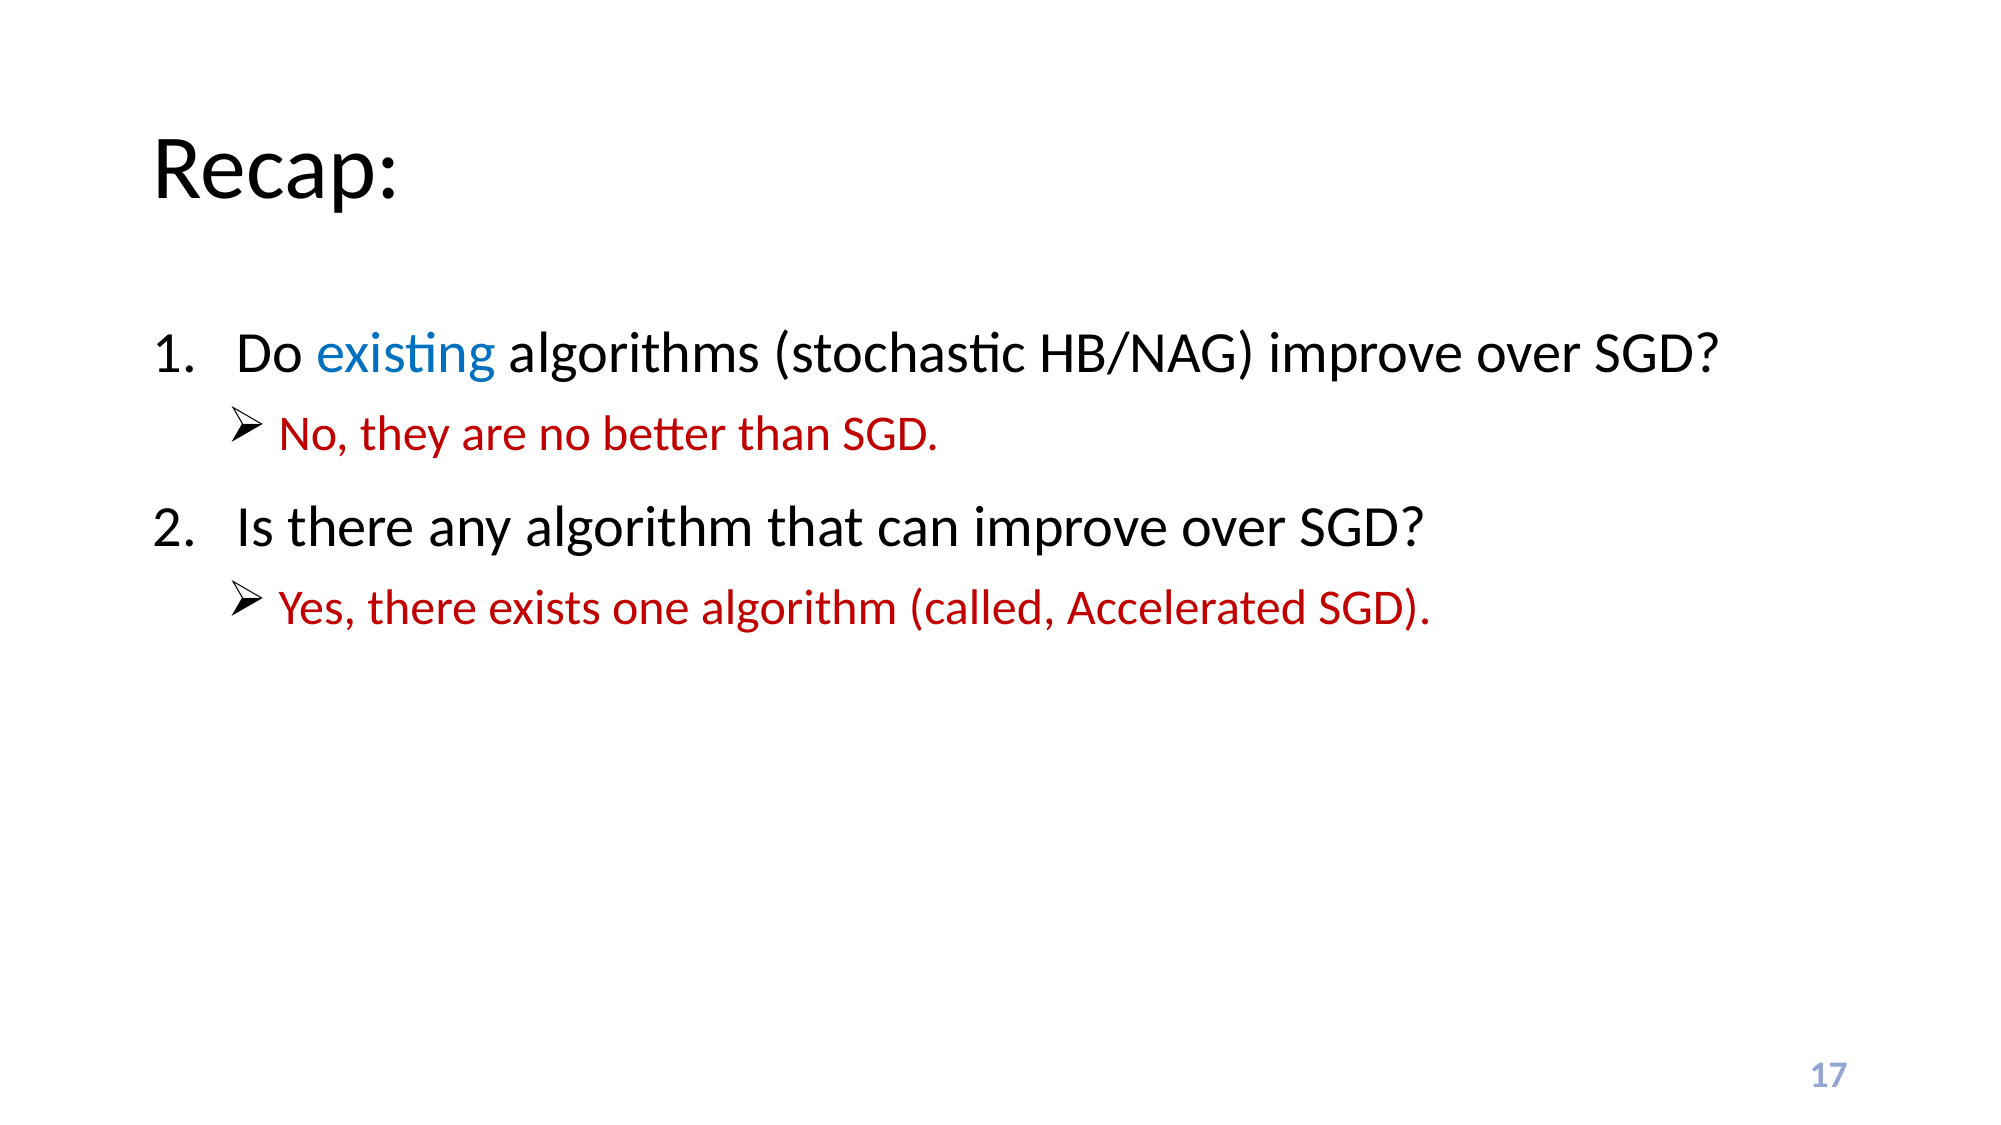

# Recap:
Do existing algorithms (stochastic HB/NAG) improve over SGD?
 No, they are no better than SGD.
Is there any algorithm that can improve over SGD?
 Yes, there exists one algorithm (called, Accelerated SGD).
17